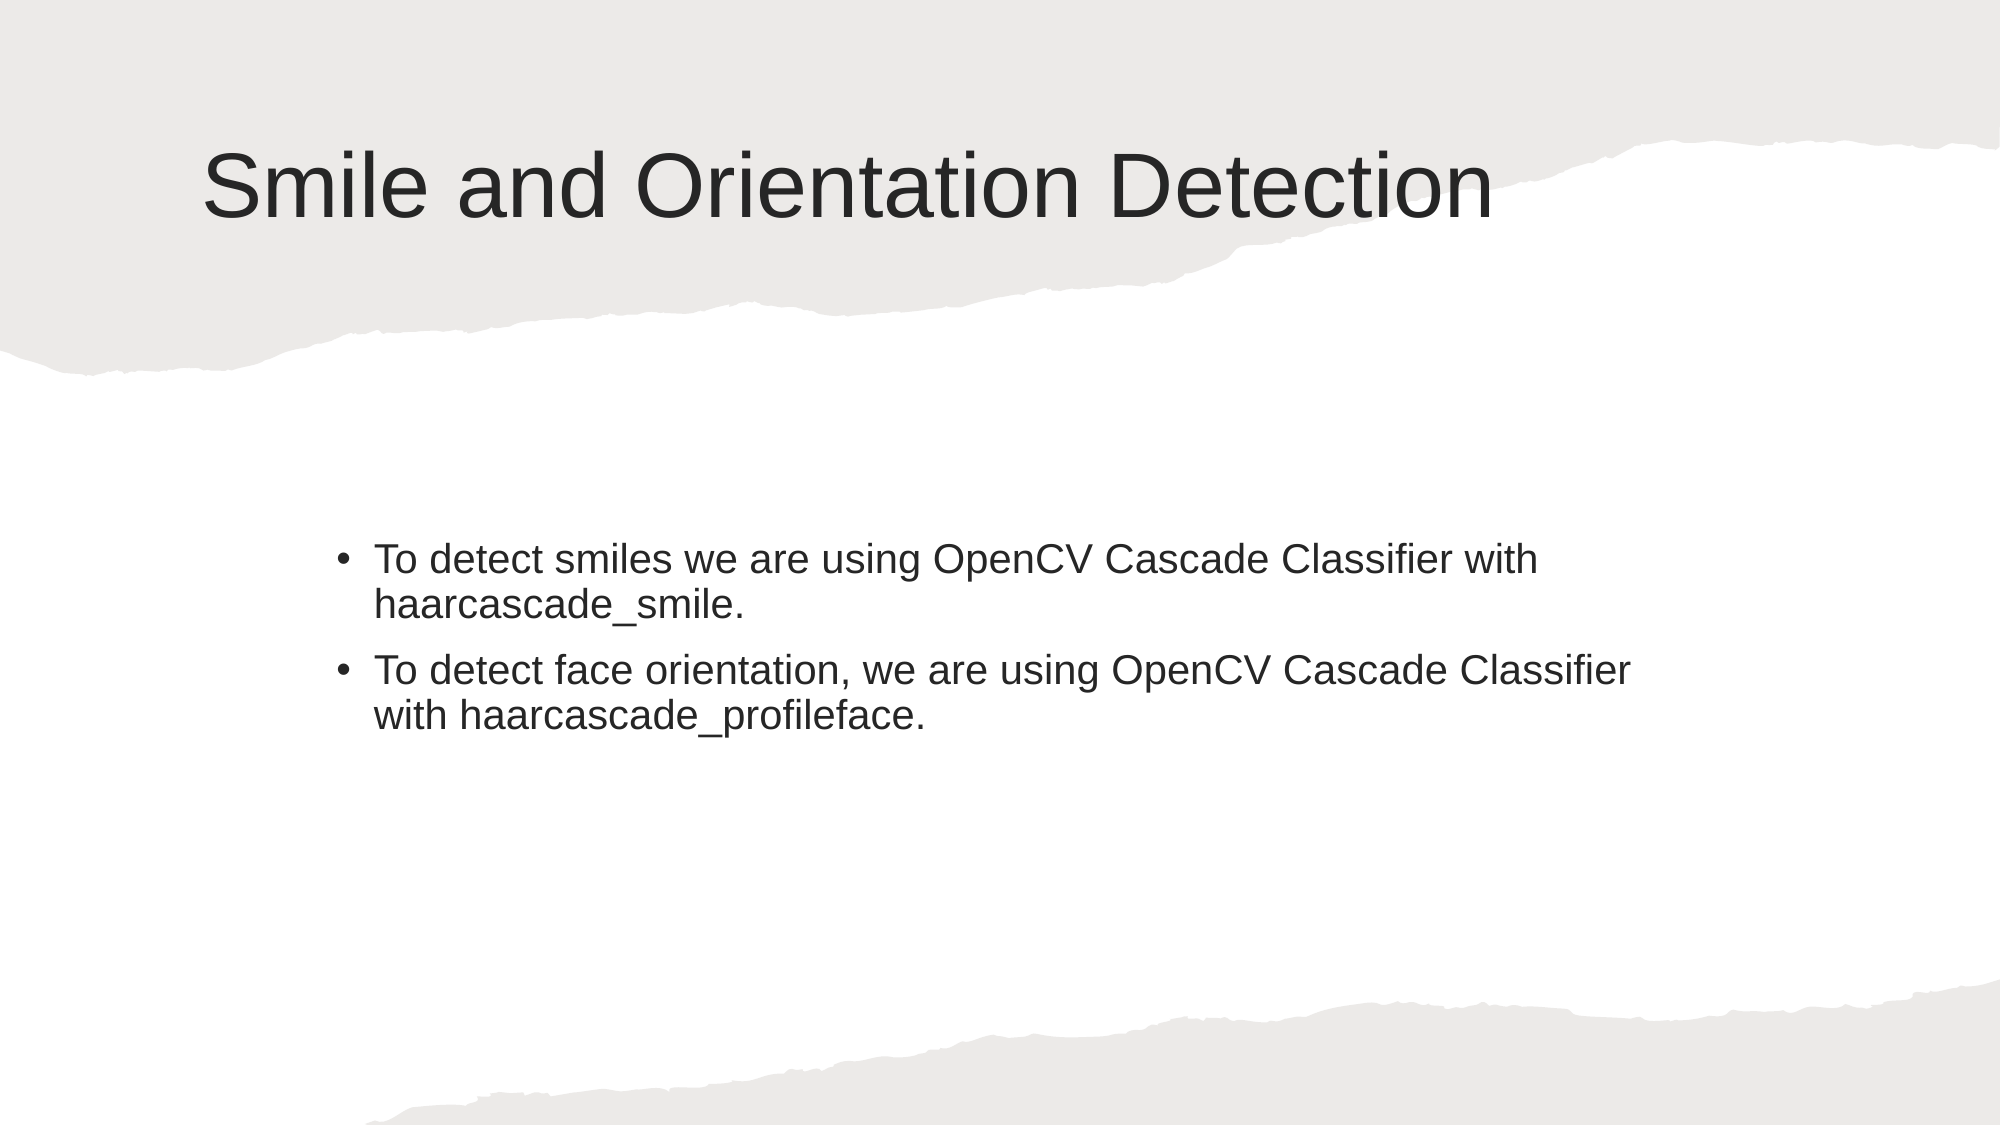

# Smile and Orientation Detection
To detect smiles we are using OpenCV Cascade Classifier with haarcascade_smile.
To detect face orientation, we are using OpenCV Cascade Classifier with haarcascade_profileface.